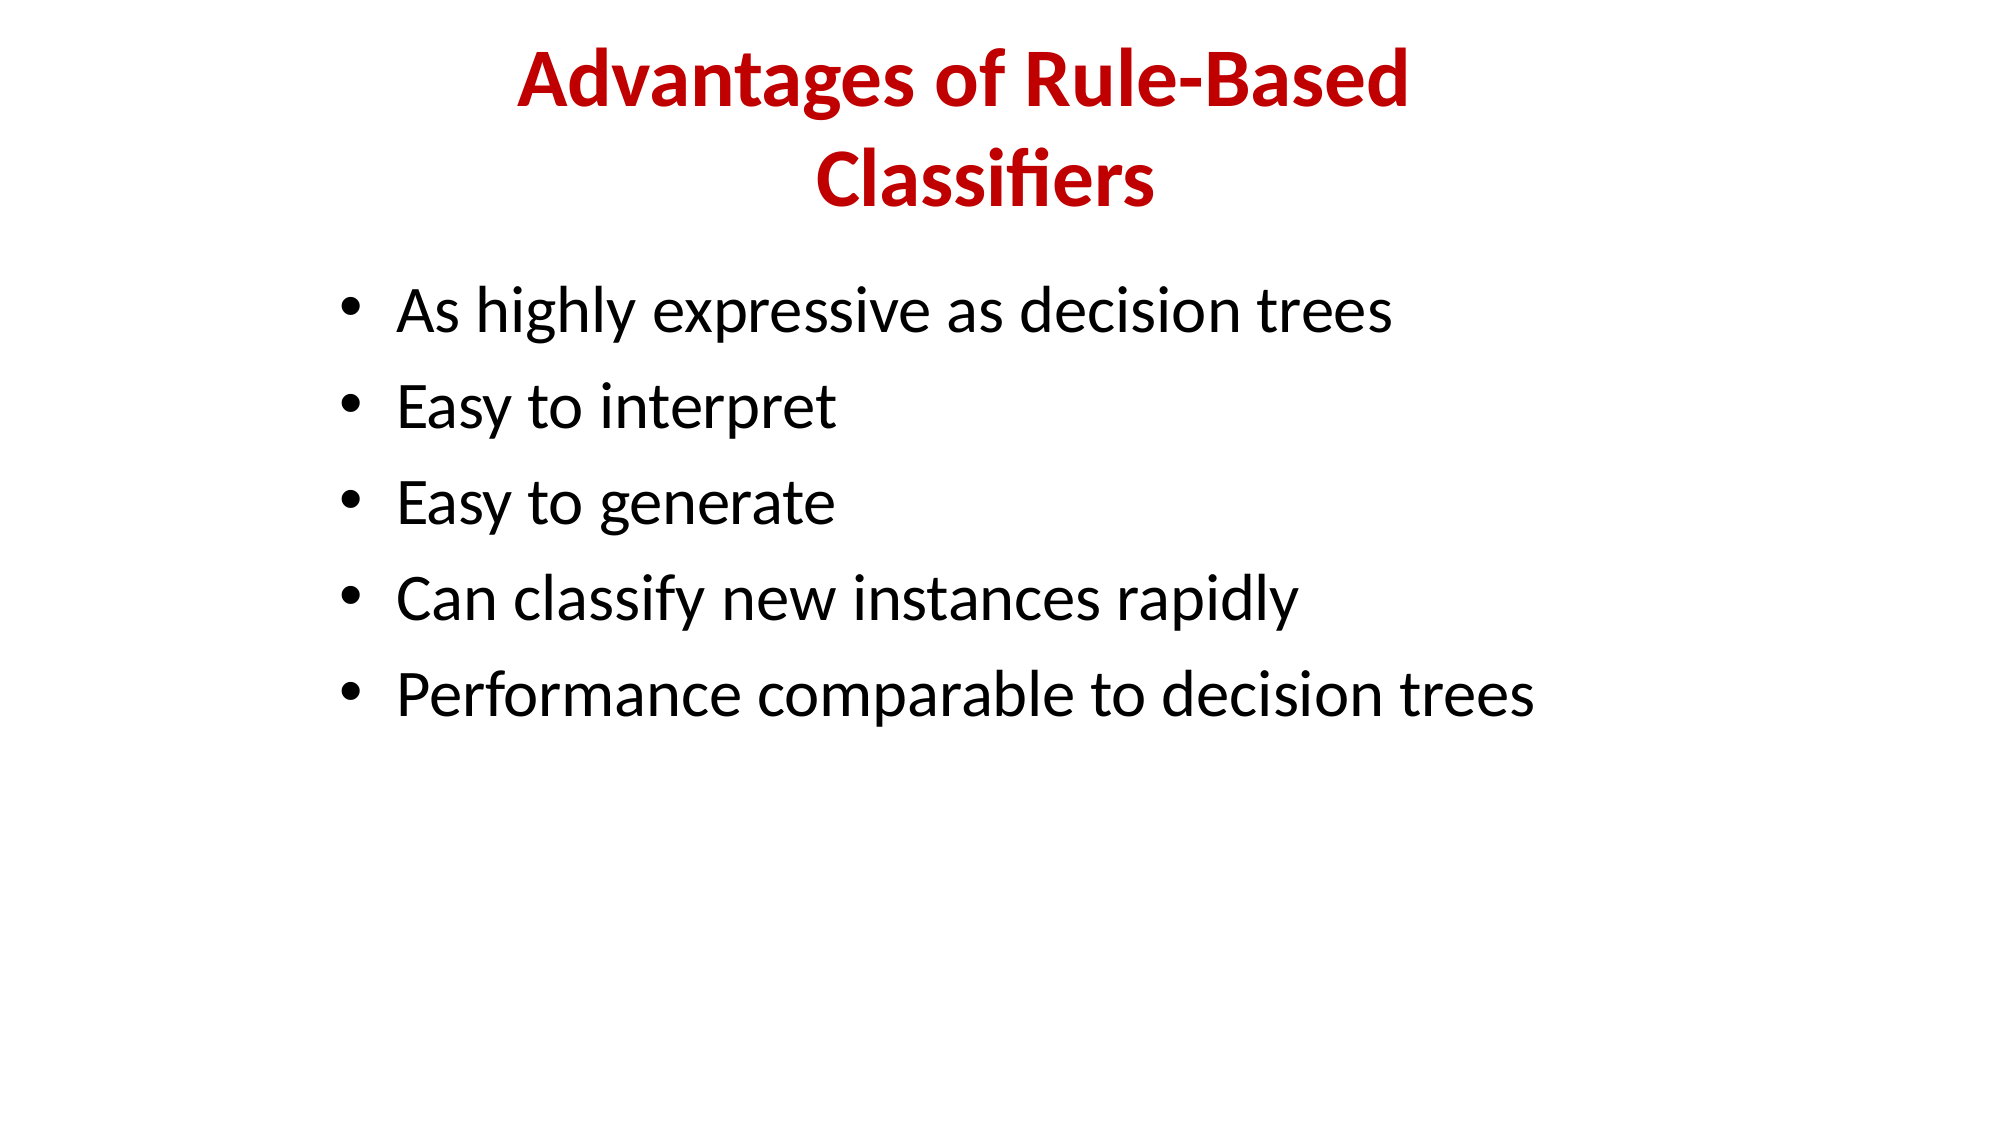

# Advantages of Rule-Based  Classifiers
As highly expressive as decision trees
Easy to interpret
Easy to generate
Can classify new instances rapidly
Performance comparable to decision trees